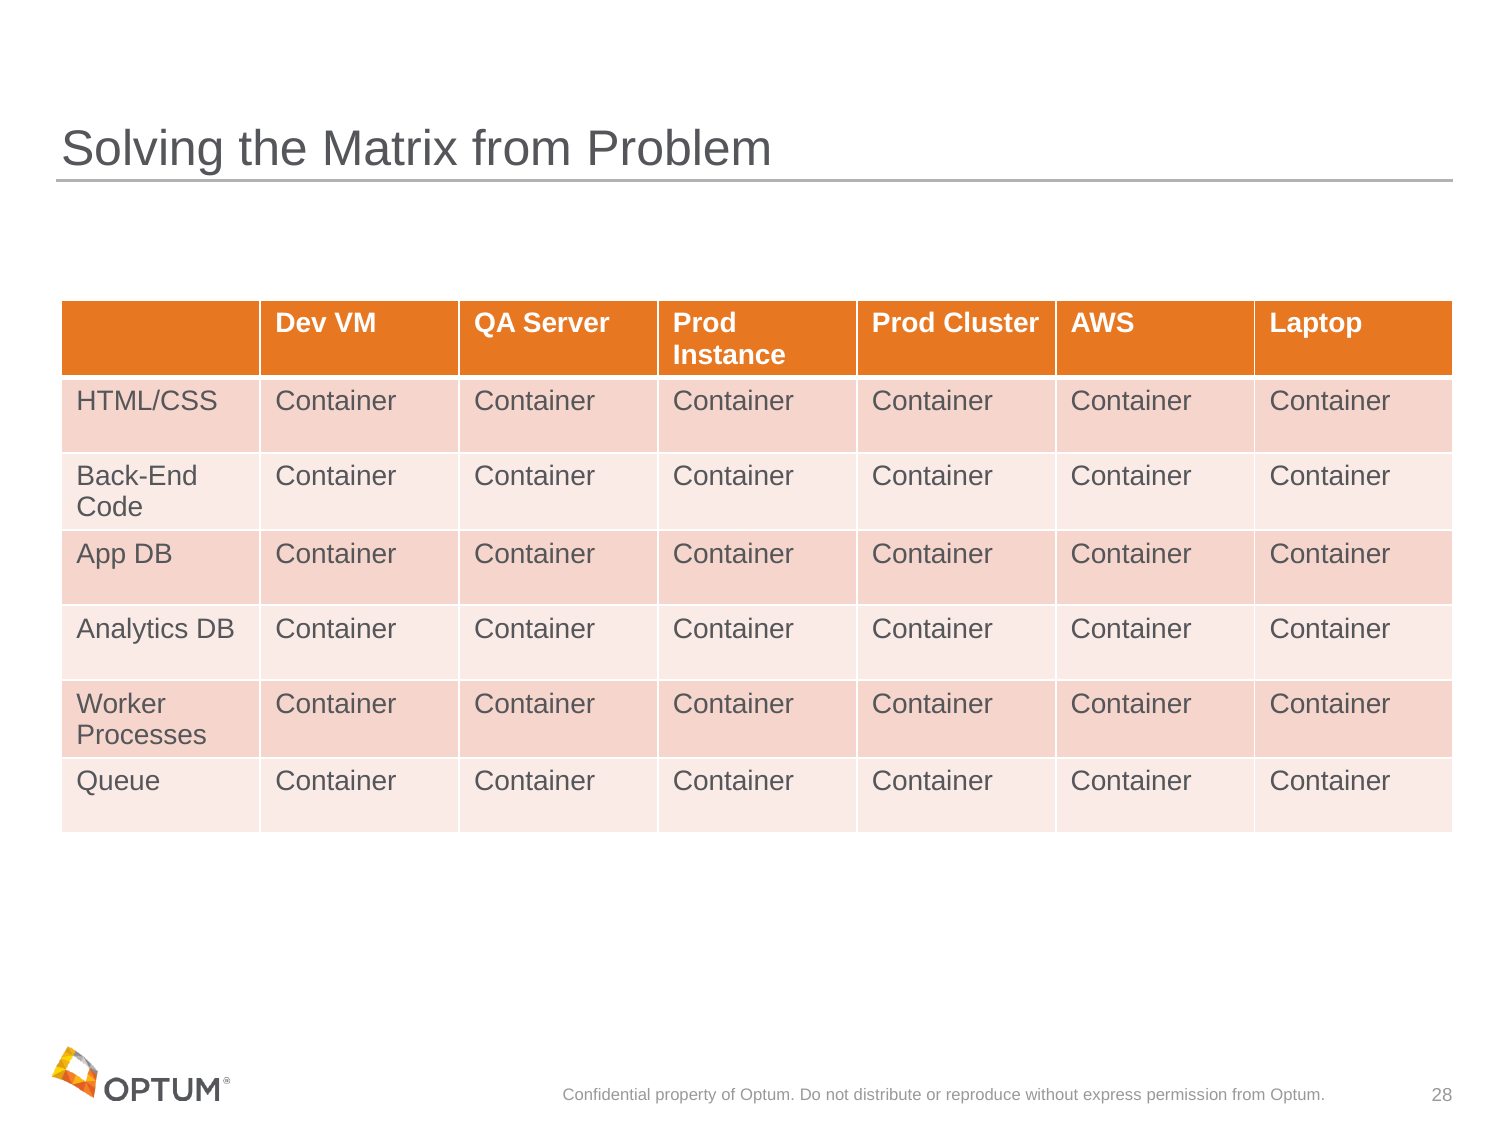

# Solving the Matrix from Problem

|  | Dev VM | QA Server | Prod Instance | Prod Cluster | AWS | Laptop |
| --- | --- | --- | --- | --- | --- | --- |
| HTML/CSS | Container | Container | Container | Container | Container | Container |
| Back-End Code | Container | Container | Container | Container | Container | Container |
| App DB | Container | Container | Container | Container | Container | Container |
| Analytics DB | Container | Container | Container | Container | Container | Container |
| Worker Processes | Container | Container | Container | Container | Container | Container |
| Queue | Container | Container | Container | Container | Container | Container |
Confidential property of Optum. Do not distribute or reproduce without express permission from Optum.
28